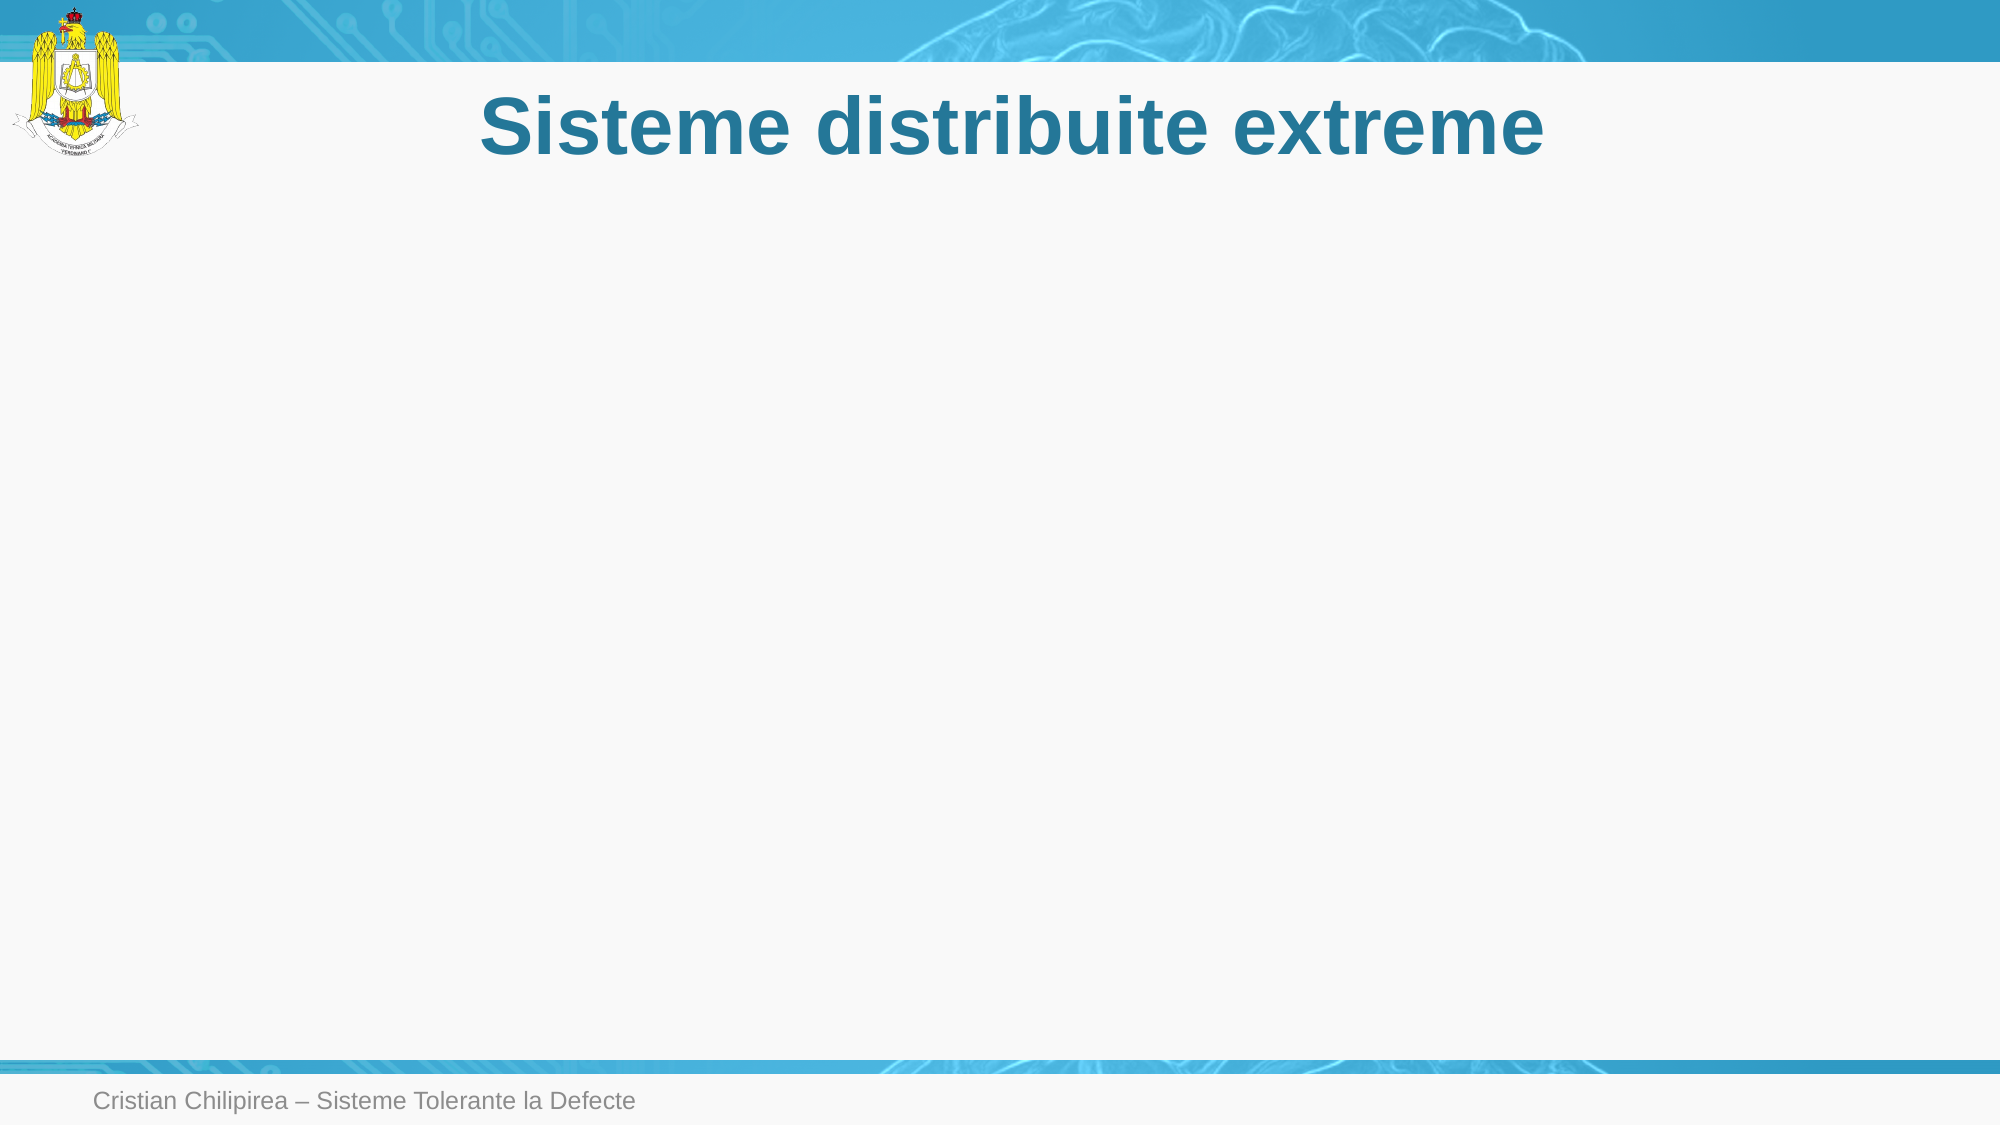

# Sisteme distribuite extreme

Cristian Chilipirea – Sisteme Tolerante la Defecte